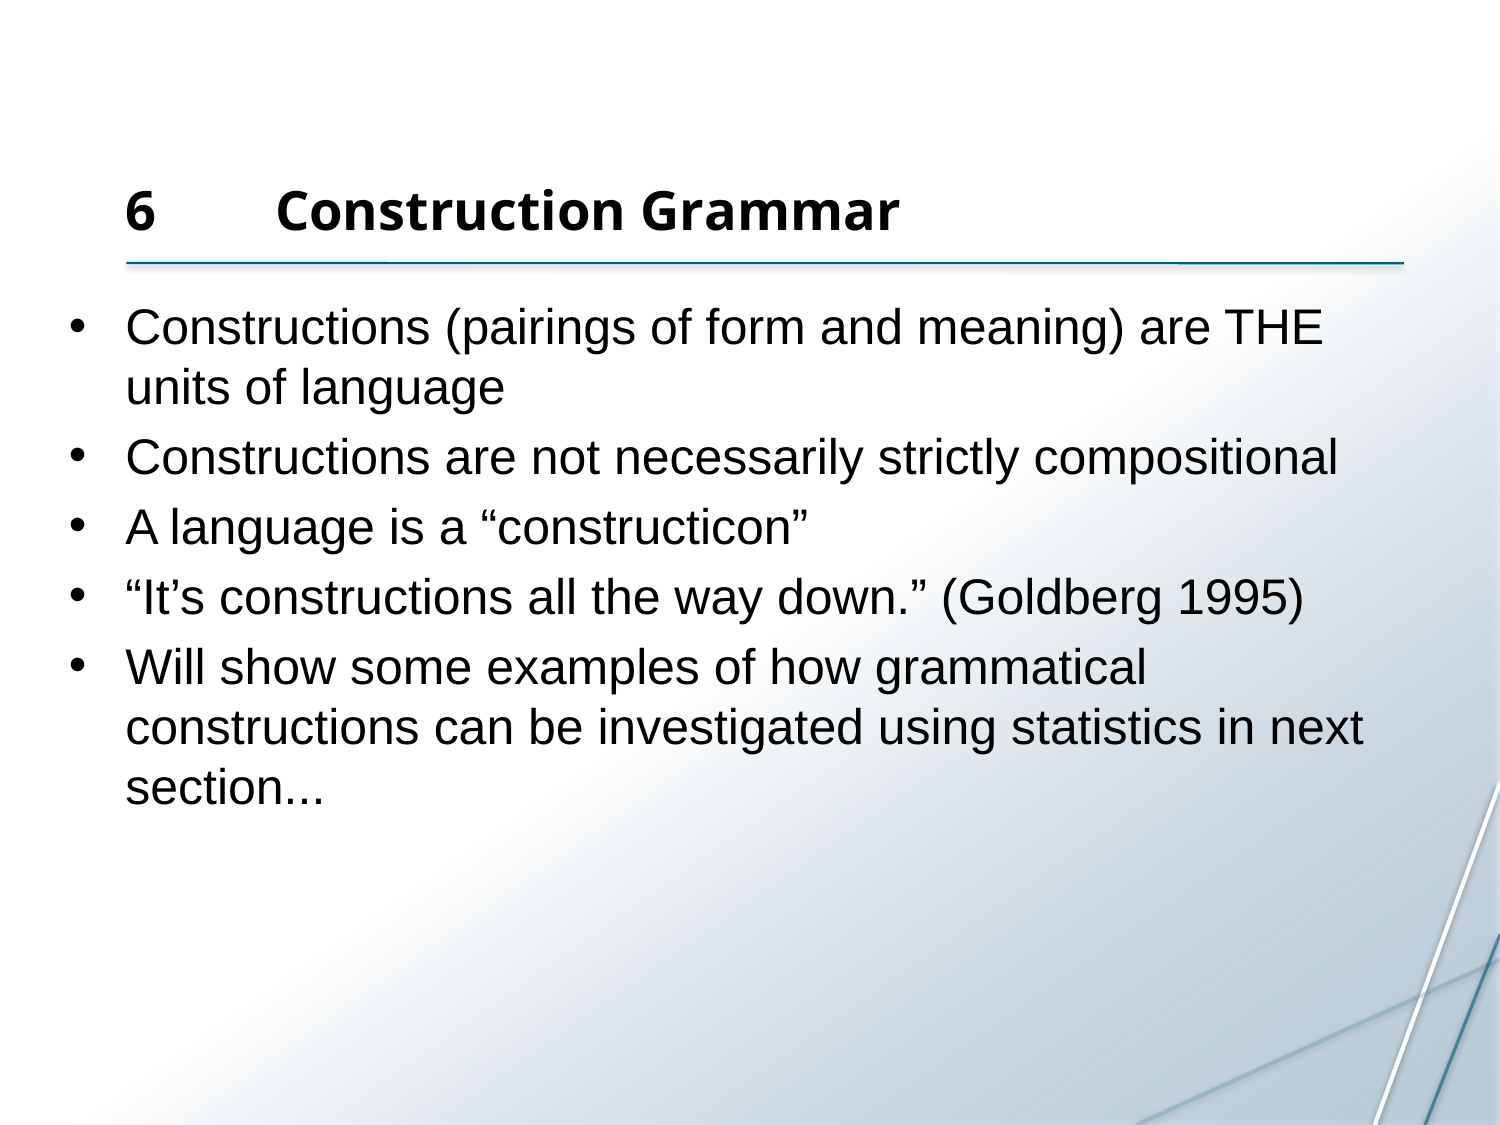

# 6	Construction Grammar
Constructions (pairings of form and meaning) are THE units of language
Constructions are not necessarily strictly compositional
A language is a “constructicon”
“It’s constructions all the way down.” (Goldberg 1995)
Will show some examples of how grammatical constructions can be investigated using statistics in next section...